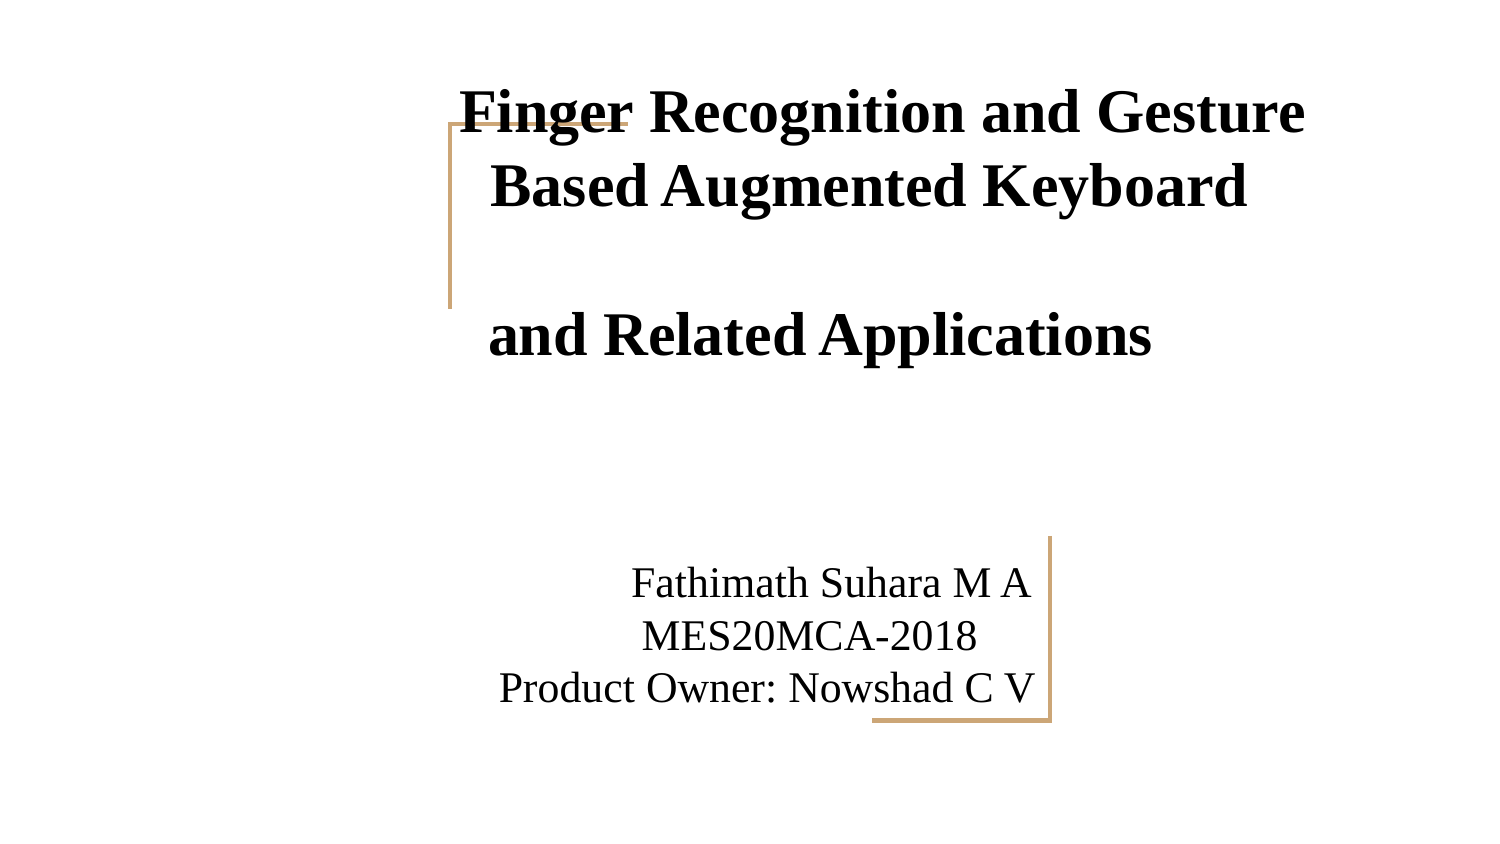

# Finger Recognition and Gesture
                     Based Augmented Keyboard
   and Related Applications
                  Fathimath Suhara M A
                     MES20MCA-2018
        Product Owner: Nowshad C V